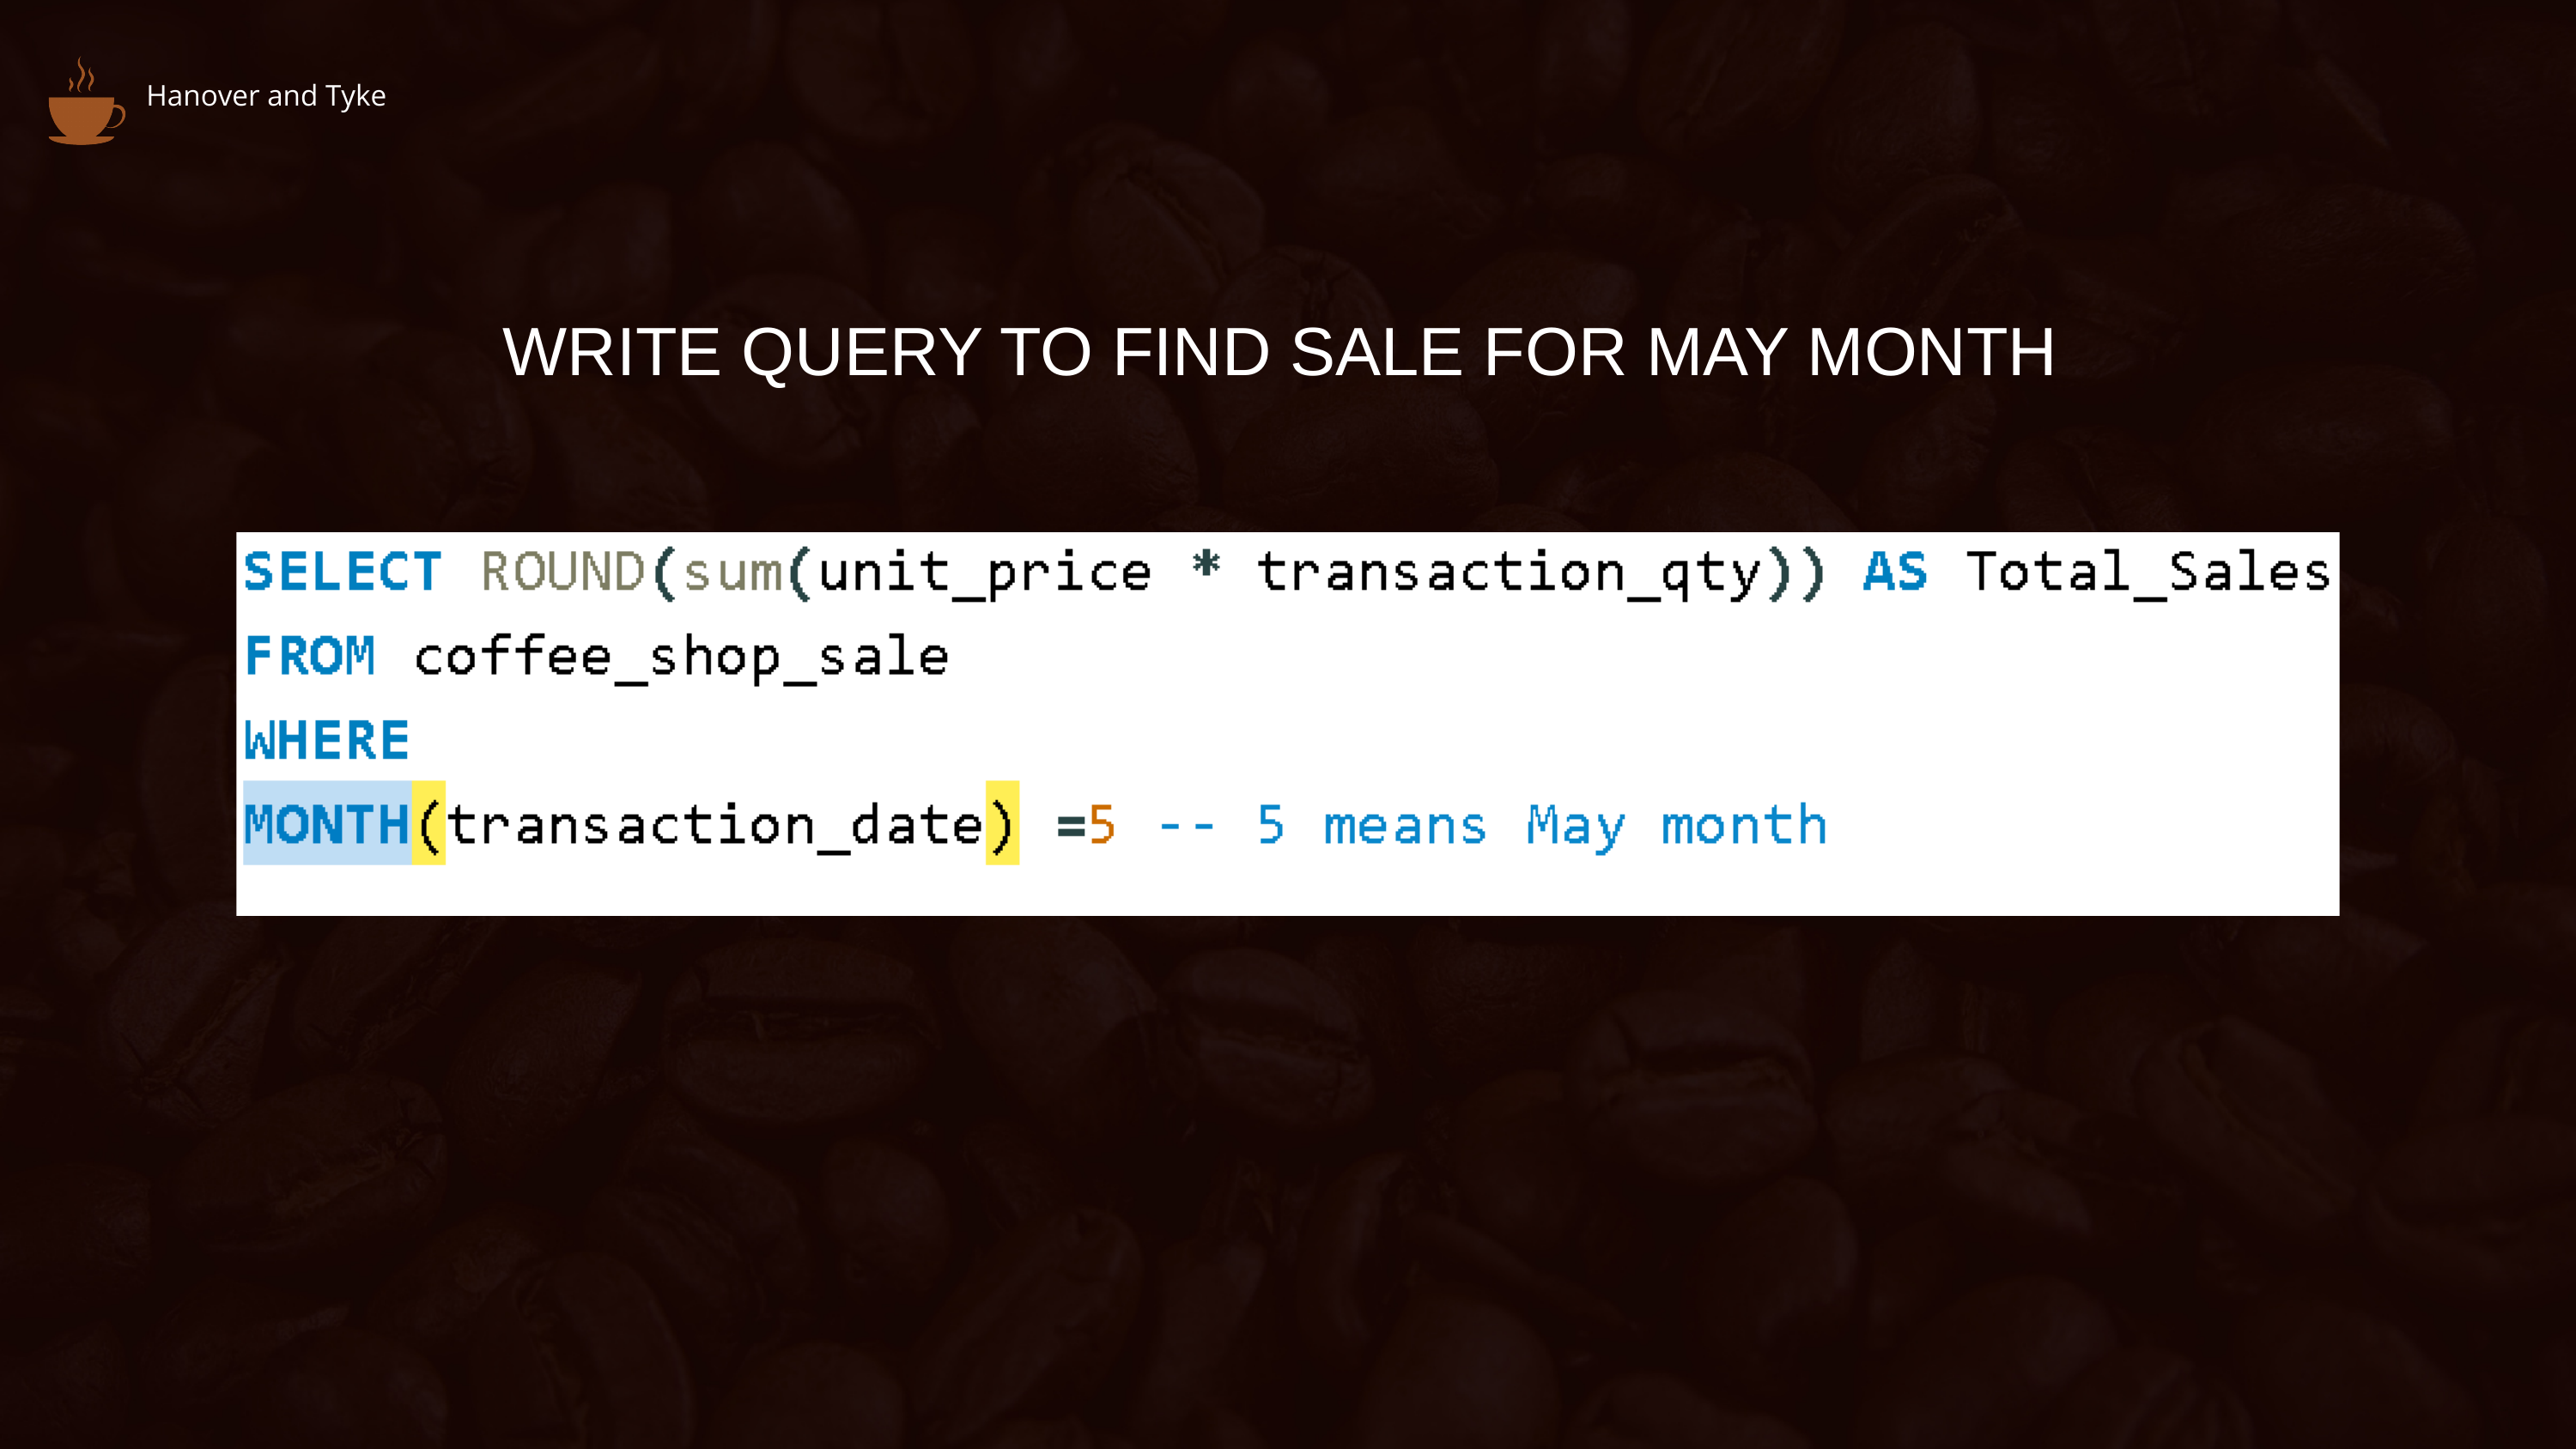

Hanover and Tyke
WRITE QUERY TO FIND SALE FOR MAY MONTH